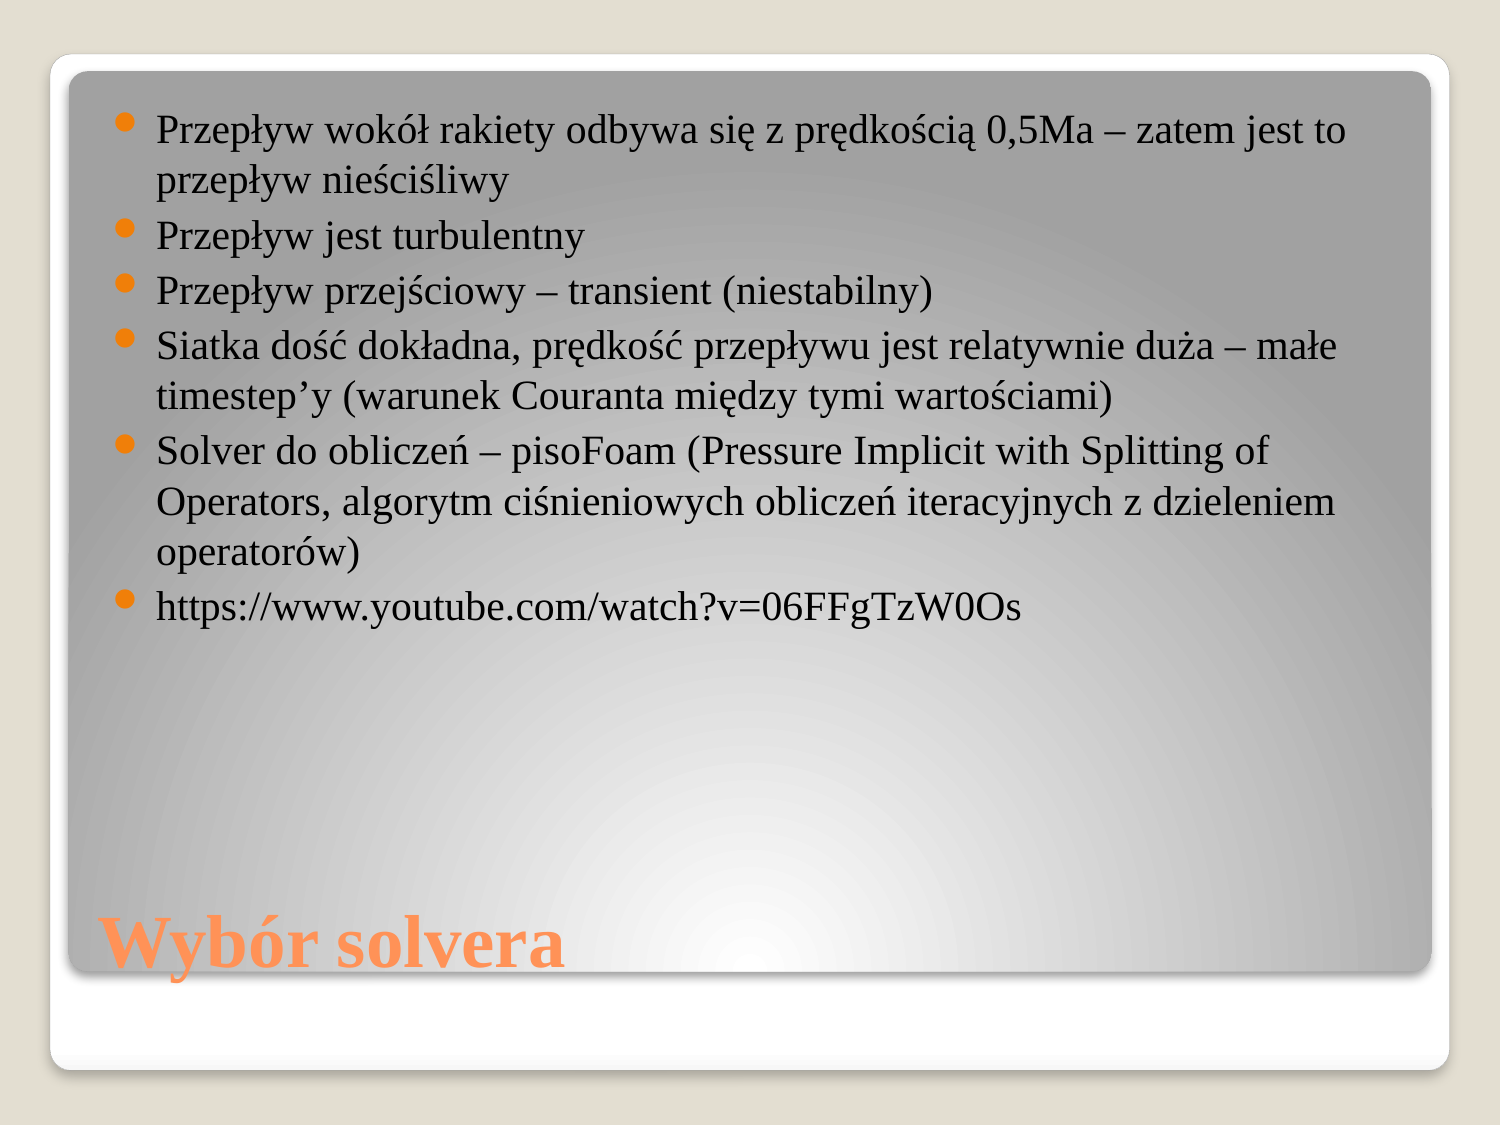

Przepływ wokół rakiety odbywa się z prędkością 0,5Ma – zatem jest to przepływ nieściśliwy
Przepływ jest turbulentny
Przepływ przejściowy – transient (niestabilny)
Siatka dość dokładna, prędkość przepływu jest relatywnie duża – małe timestep’y (warunek Couranta między tymi wartościami)
Solver do obliczeń – pisoFoam (Pressure Implicit with Splitting of Operators, algorytm ciśnieniowych obliczeń iteracyjnych z dzieleniem operatorów)
https://www.youtube.com/watch?v=06FFgTzW0Os
# Wybór solvera